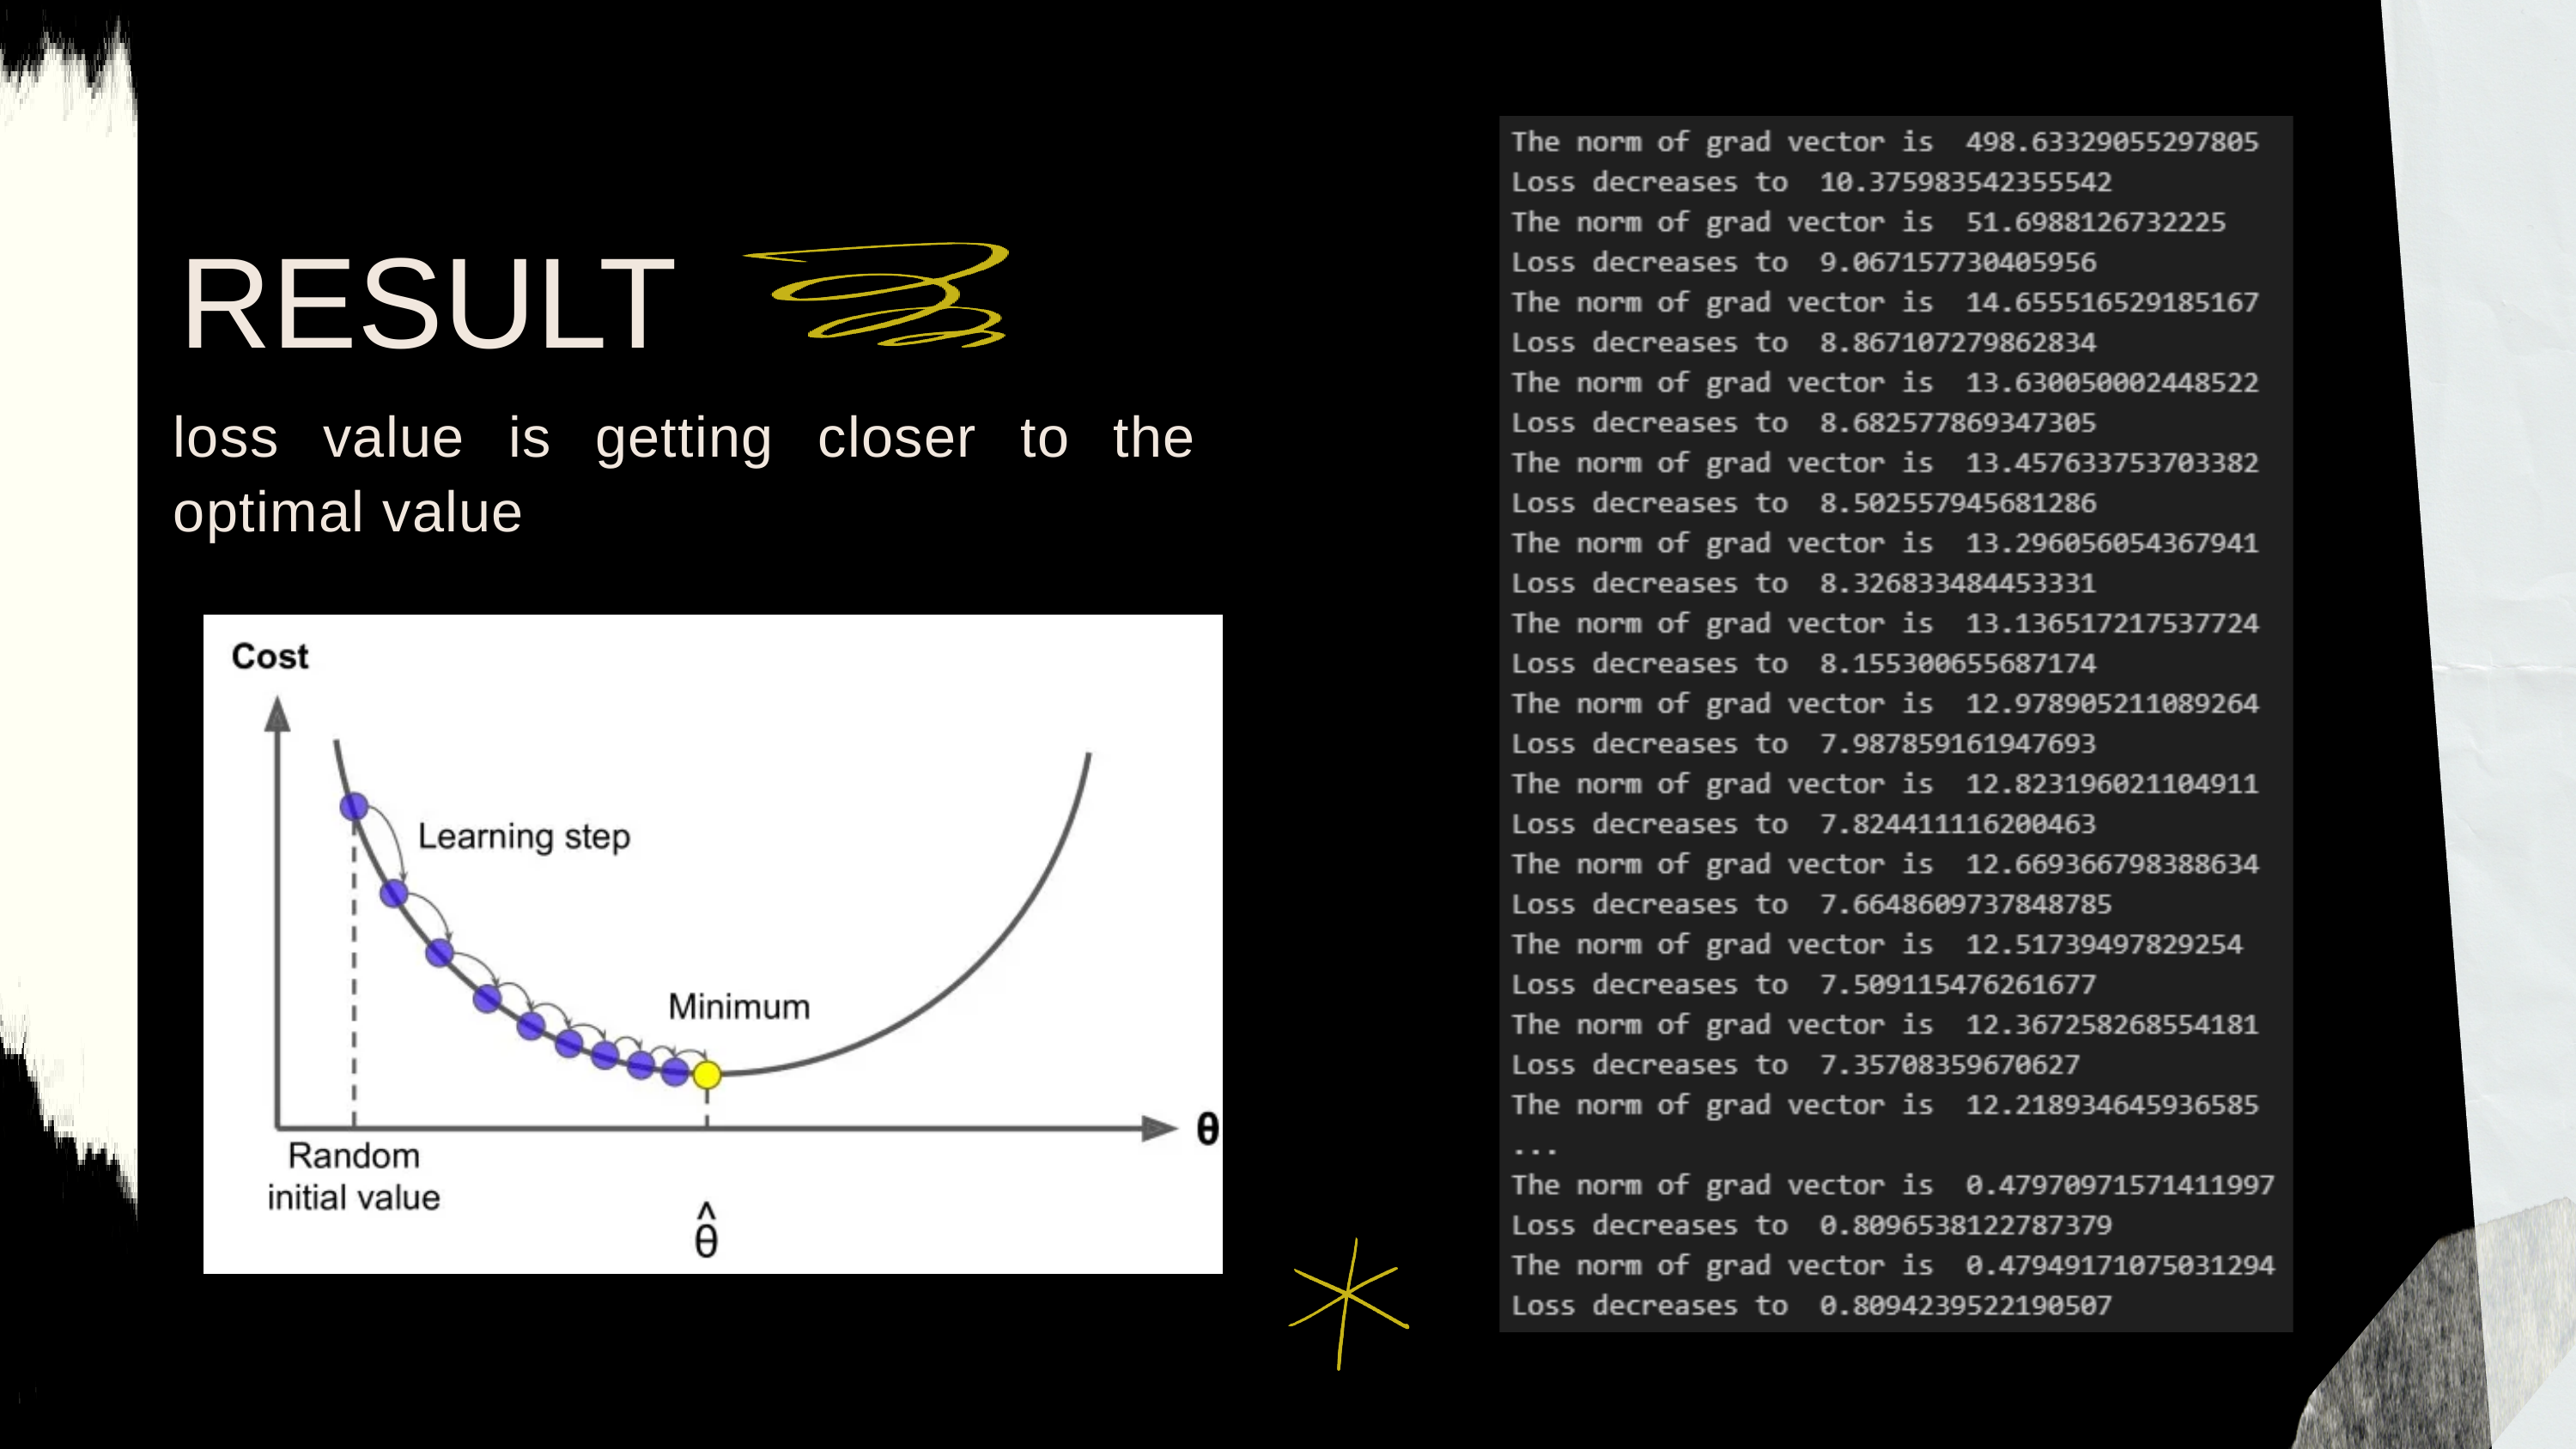

RESULT
loss value is getting closer to the optimal value